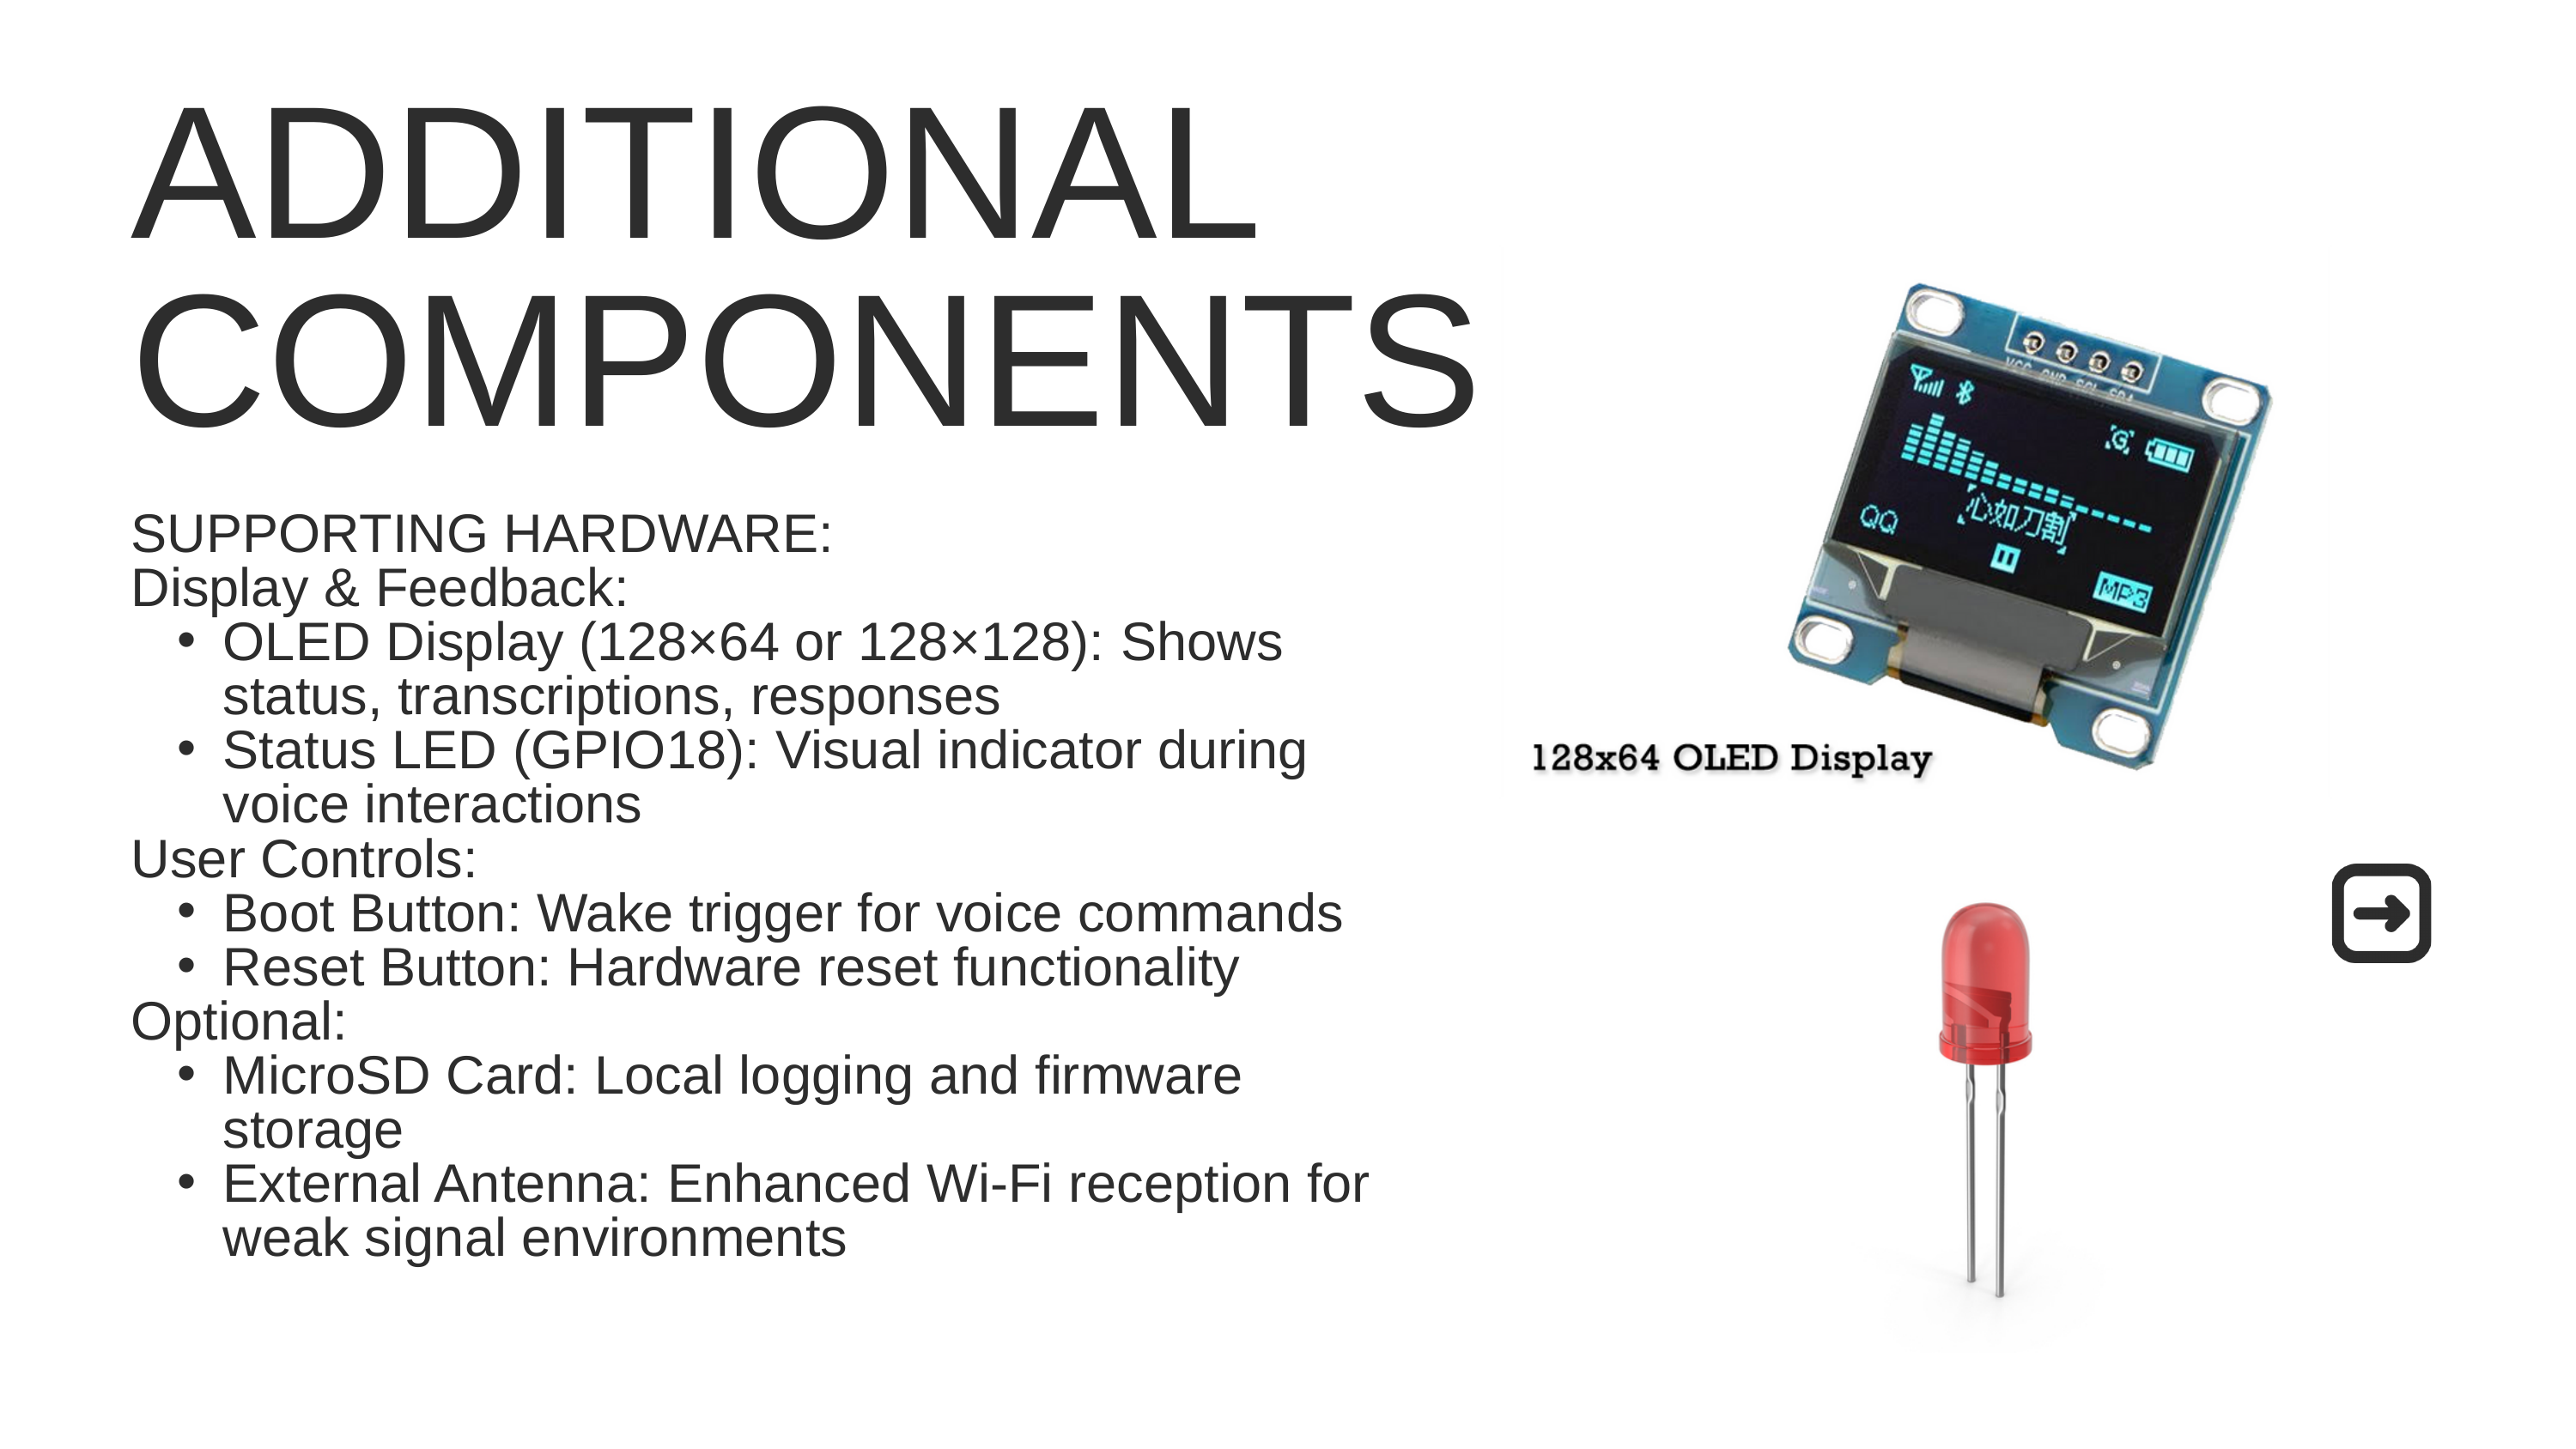

ADDITIONAL COMPONENTS

SUPPORTING HARDWARE:
Display & Feedback:
OLED Display (128×64 or 128×128): Shows status, transcriptions, responses
Status LED (GPIO18): Visual indicator during voice interactions
User Controls:
Boot Button: Wake trigger for voice commands
Reset Button: Hardware reset functionality
Optional:
MicroSD Card: Local logging and firmware storage
External Antenna: Enhanced Wi-Fi reception for weak signal environments